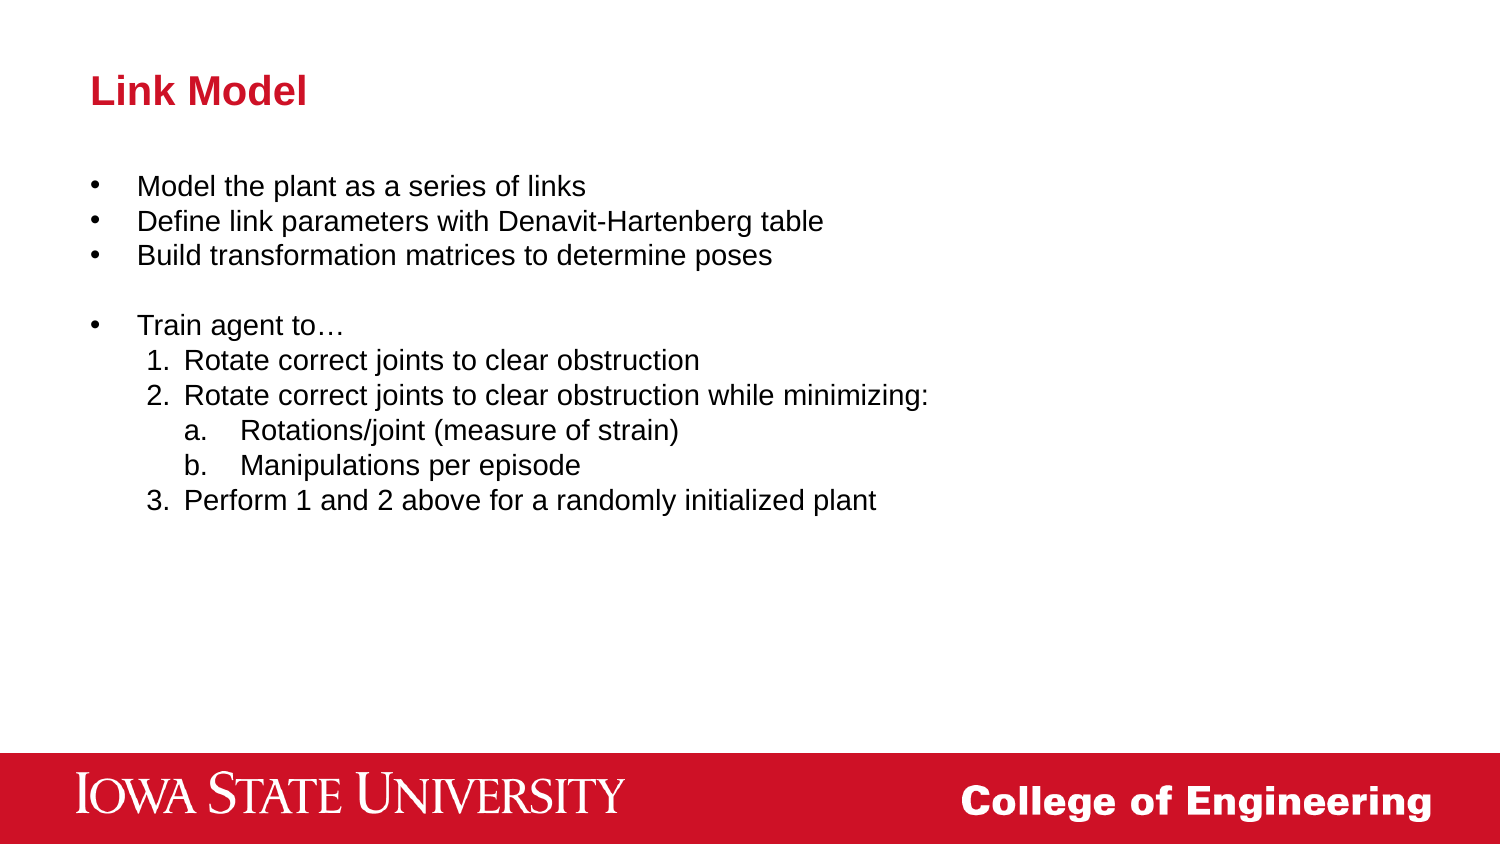

# Link Model
Model the plant as a series of links
Define link parameters with Denavit-Hartenberg table
Build transformation matrices to determine poses

Train agent to…
Rotate correct joints to clear obstruction
Rotate correct joints to clear obstruction while minimizing:
Rotations/joint (measure of strain)
Manipulations per episode
3. 	Perform 1 and 2 above for a randomly initialized plant